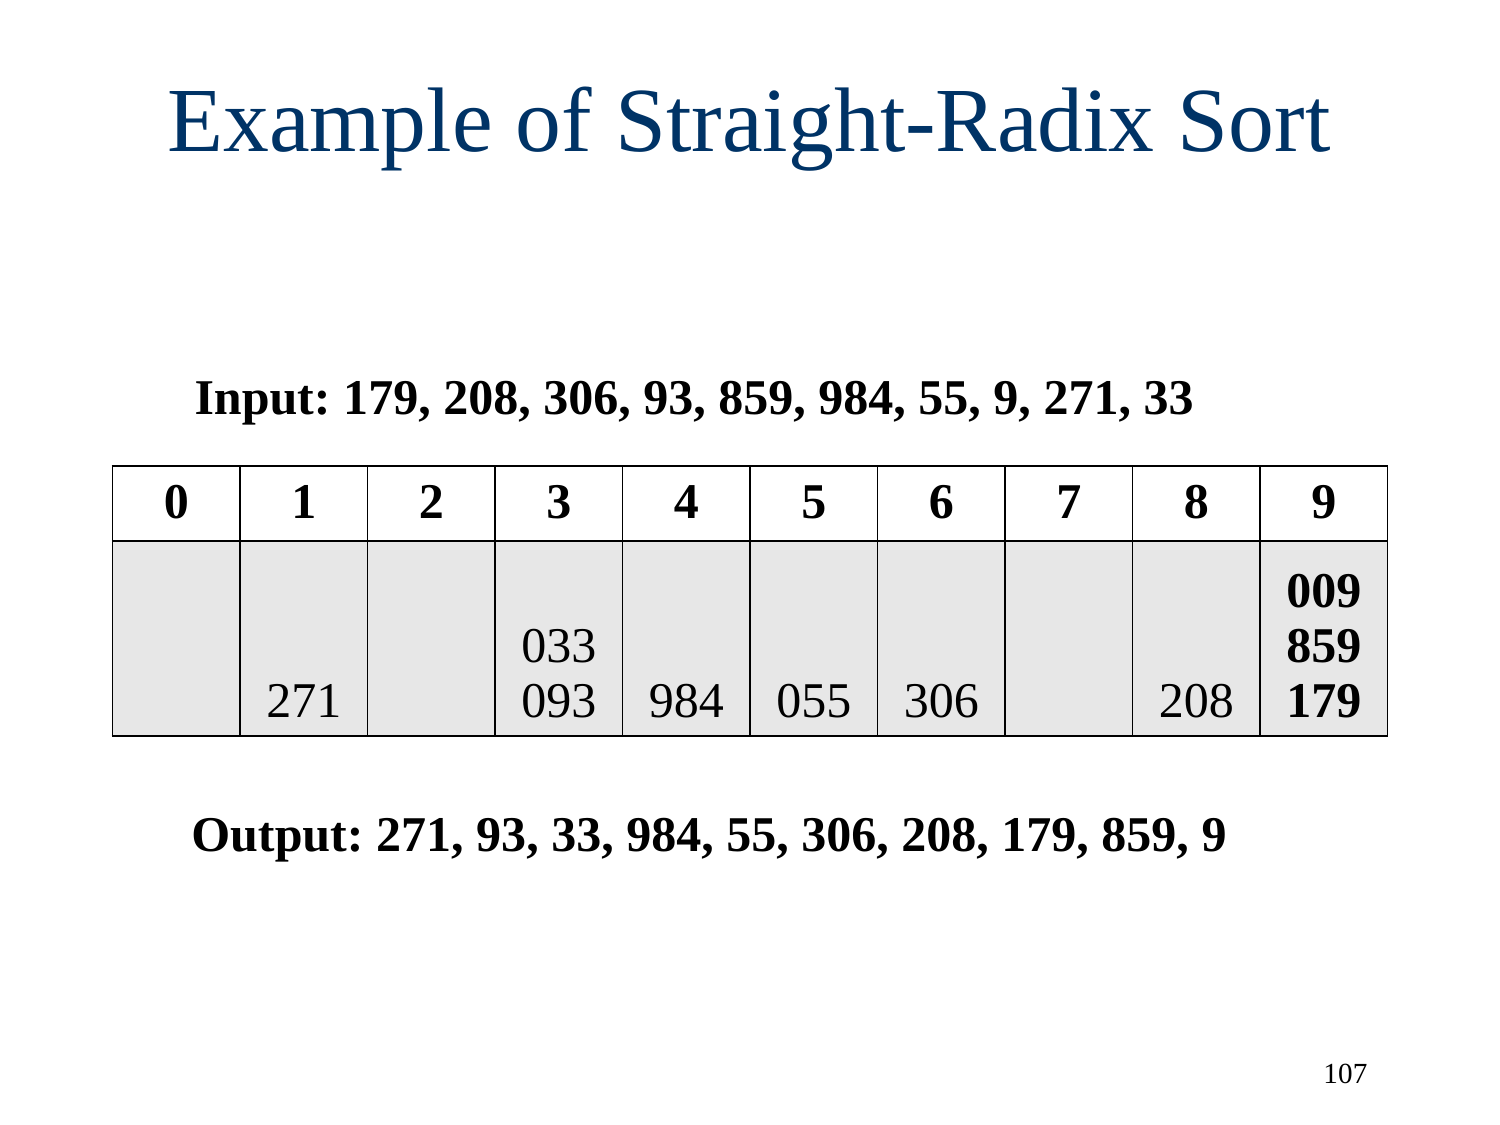

# Example of Straight-Radix Sort
Input: 179, 208, 306, 93, 859, 984, 55, 9, 271, 33
| 0 | 1 | 2 | 3 | 4 | 5 | 6 | 7 | 8 | 9 |
| --- | --- | --- | --- | --- | --- | --- | --- | --- | --- |
|  | 271 |  | 033 093 | 984 | 055 | 306 |  | 208 | 009 859 179 |
Output: 271, 93, 33, 984, 55, 306, 208, 179, 859, 9
107